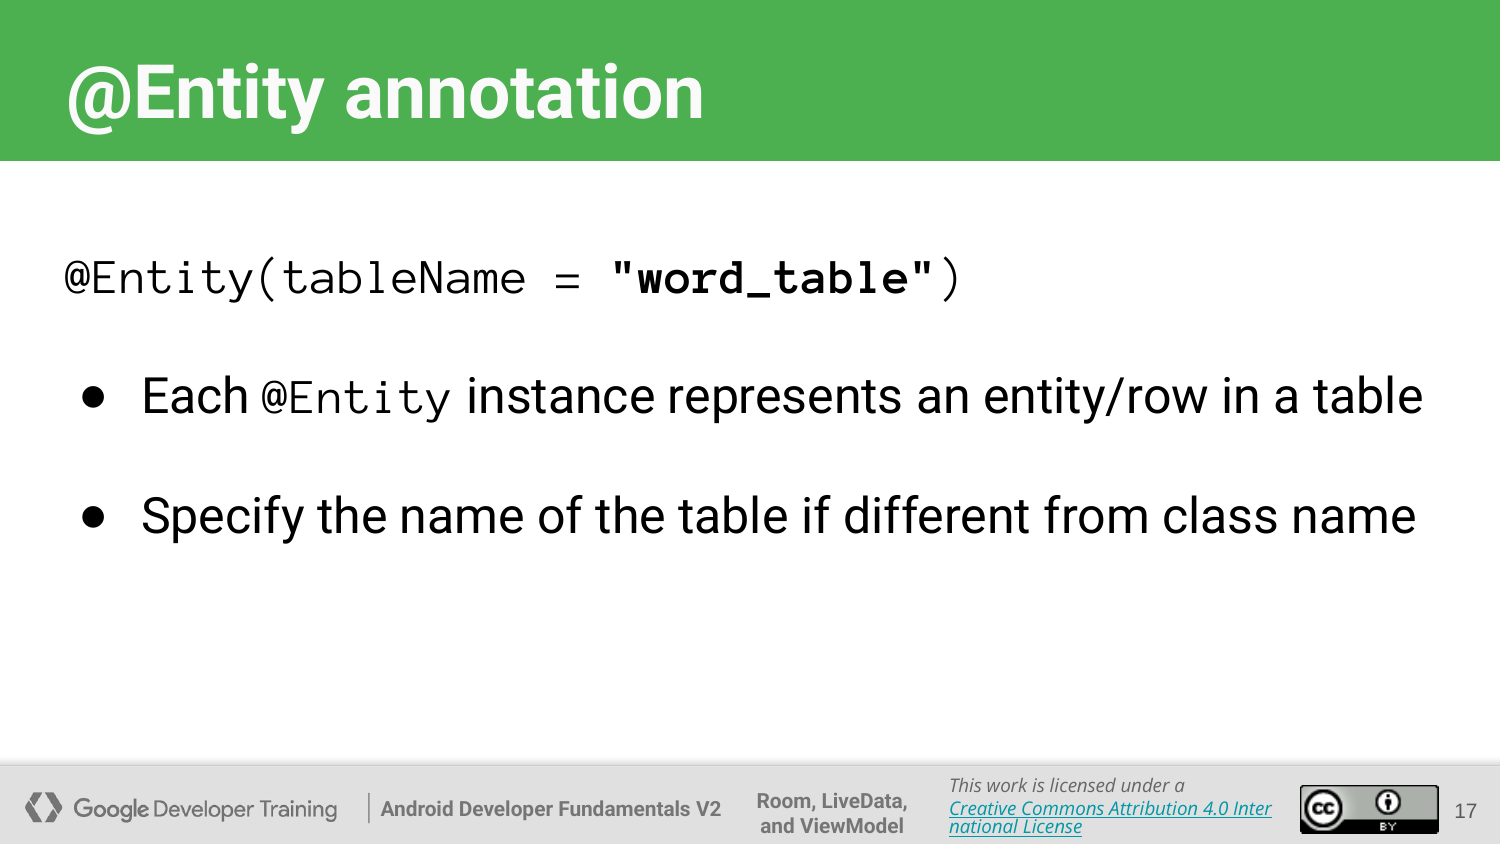

# @Entity annotation

@Entity(tableName = "word_table")

Each @Entity instance represents an entity/row in a table

Specify the name of the table if different from class name

17